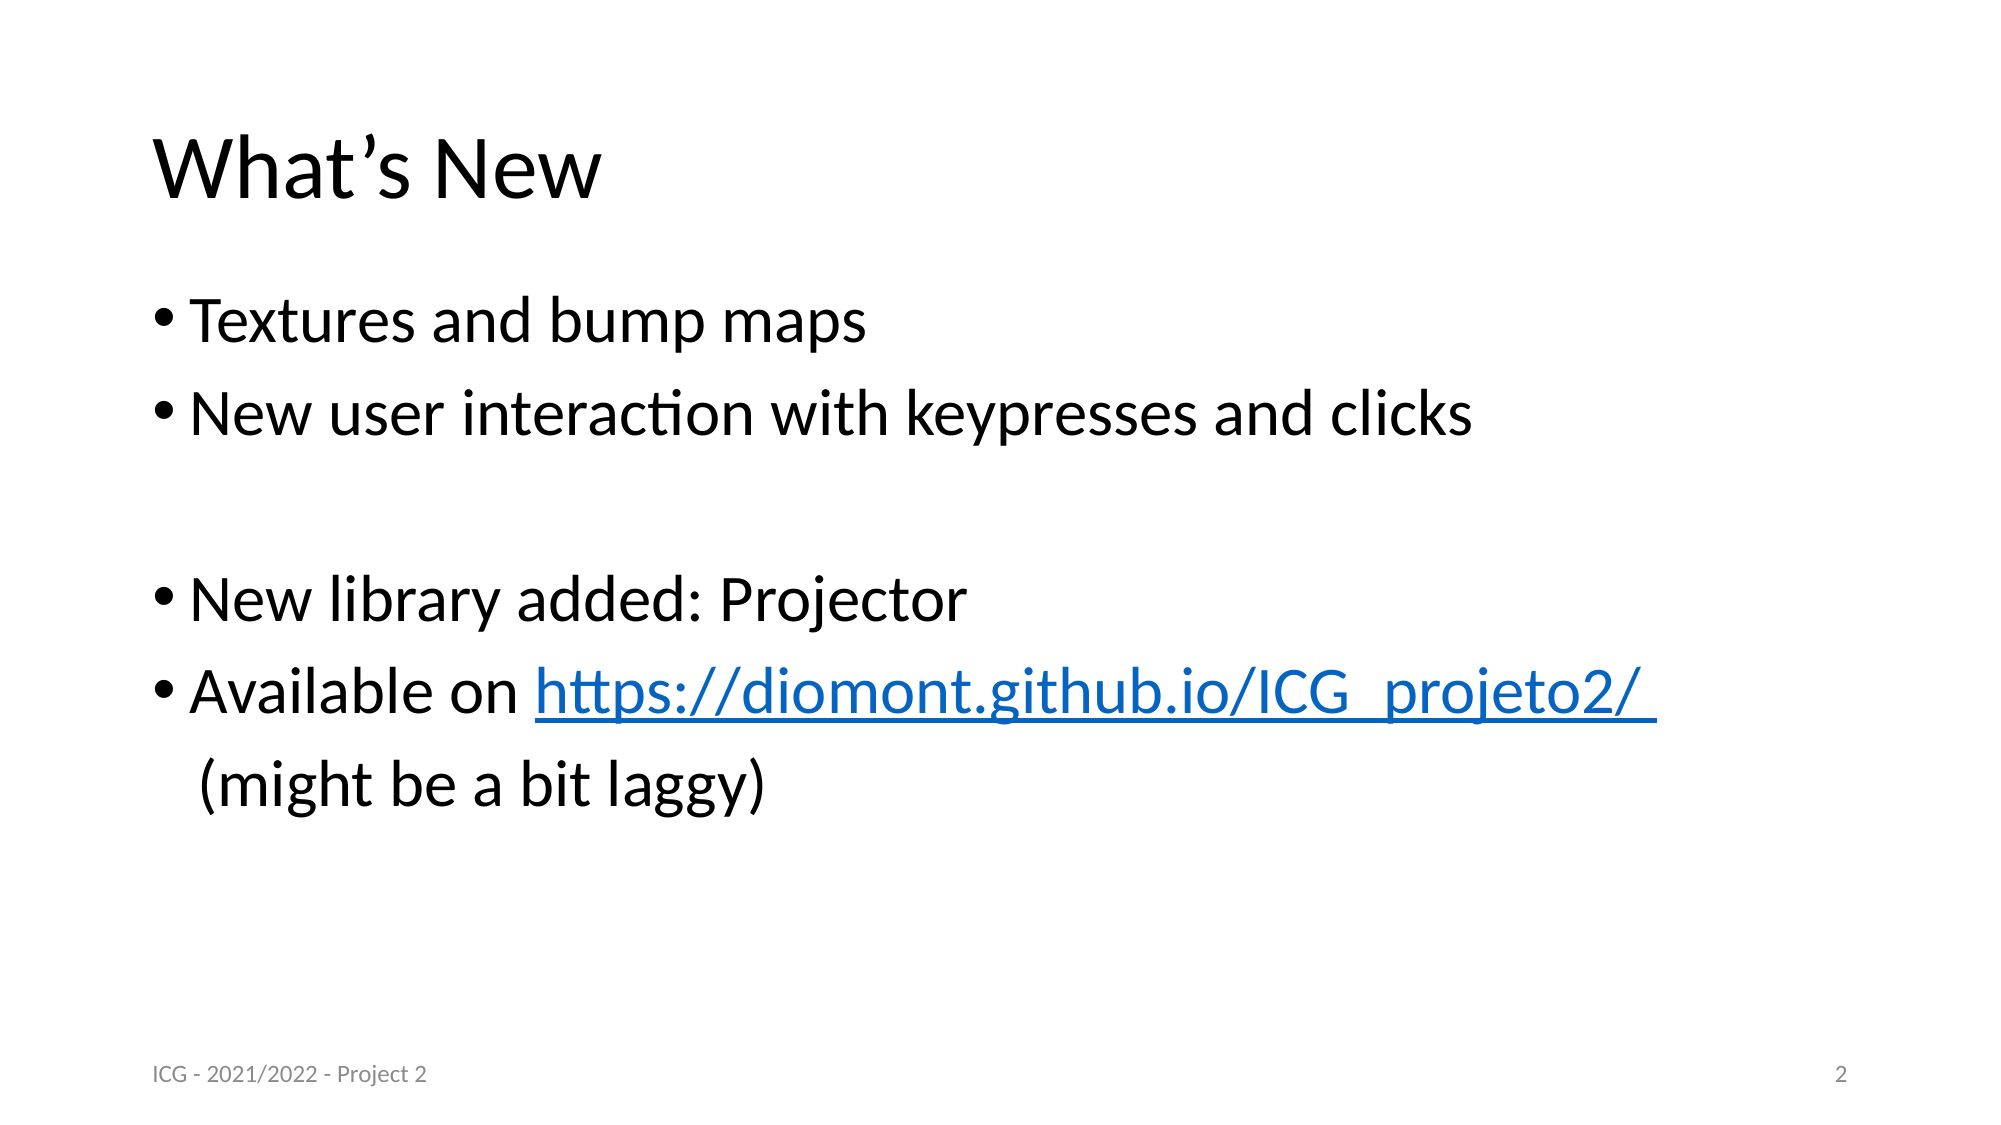

# What’s New
Textures and bump maps
New user interaction with keypresses and clicks

New library added: Projector
Available on https://diomont.github.io/ICG_projeto2/
   (might be a bit laggy)

ICG - 2021/2022 - Project 2
2